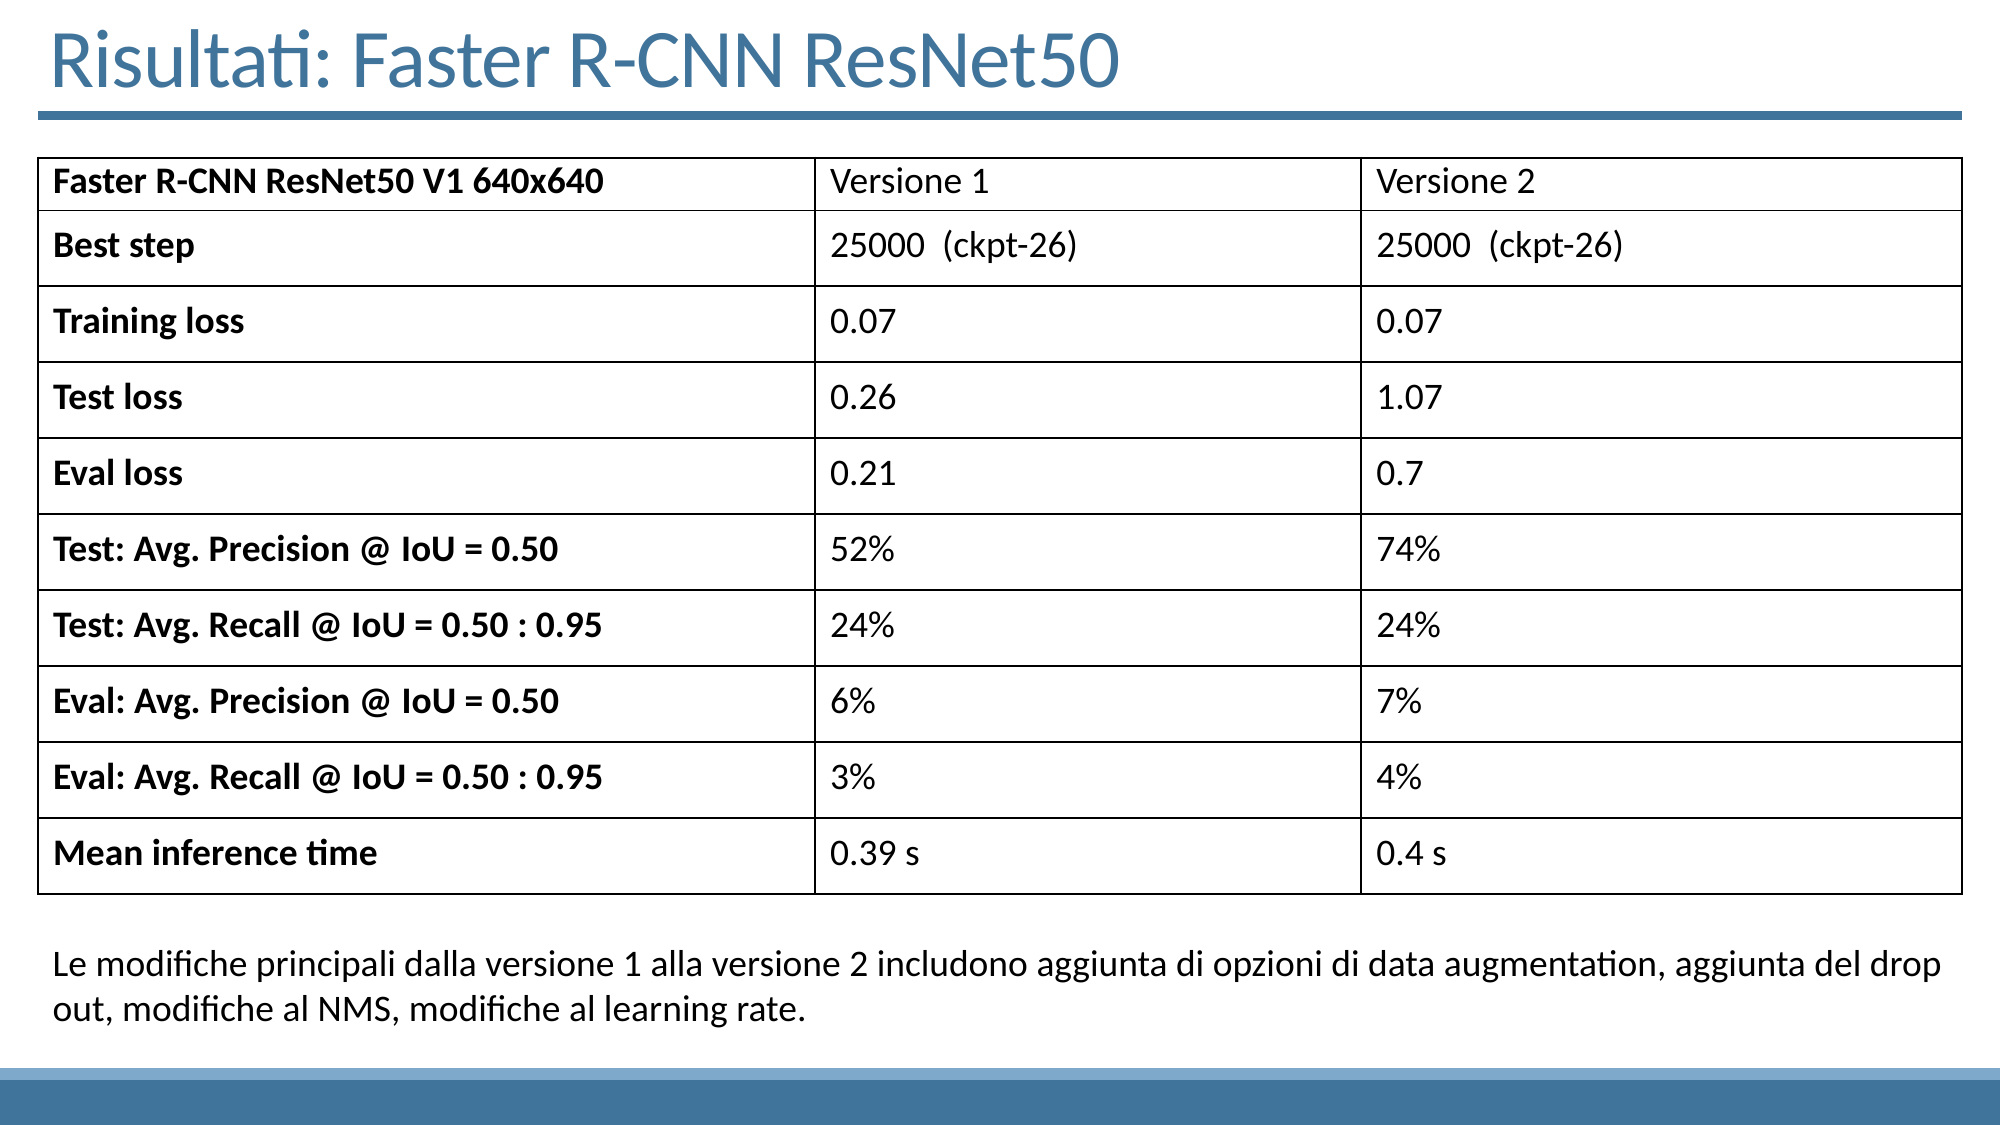

Risultati: Faster R-CNN ResNet50
| Faster R-CNN ResNet50 V1 640x640 | Versione 1 | Versione 2 |
| --- | --- | --- |
| Best step | 25000 (ckpt-26) | 25000 (ckpt-26) |
| Training loss | 0.07 | 0.07 |
| Test loss | 0.26 | 1.07 |
| Eval loss | 0.21 | 0.7 |
| Test: Avg. Precision @ IoU = 0.50 | 52% | 74% |
| Test: Avg. Recall @ IoU = 0.50 : 0.95 | 24% | 24% |
| Eval: Avg. Precision @ IoU = 0.50 | 6% | 7% |
| Eval: Avg. Recall @ IoU = 0.50 : 0.95 | 3% | 4% |
| Mean inference time | 0.39 s | 0.4 s |
Le modifiche principali dalla versione 1 alla versione 2 includono aggiunta di opzioni di data augmentation, aggiunta del drop out, modifiche al NMS, modifiche al learning rate.